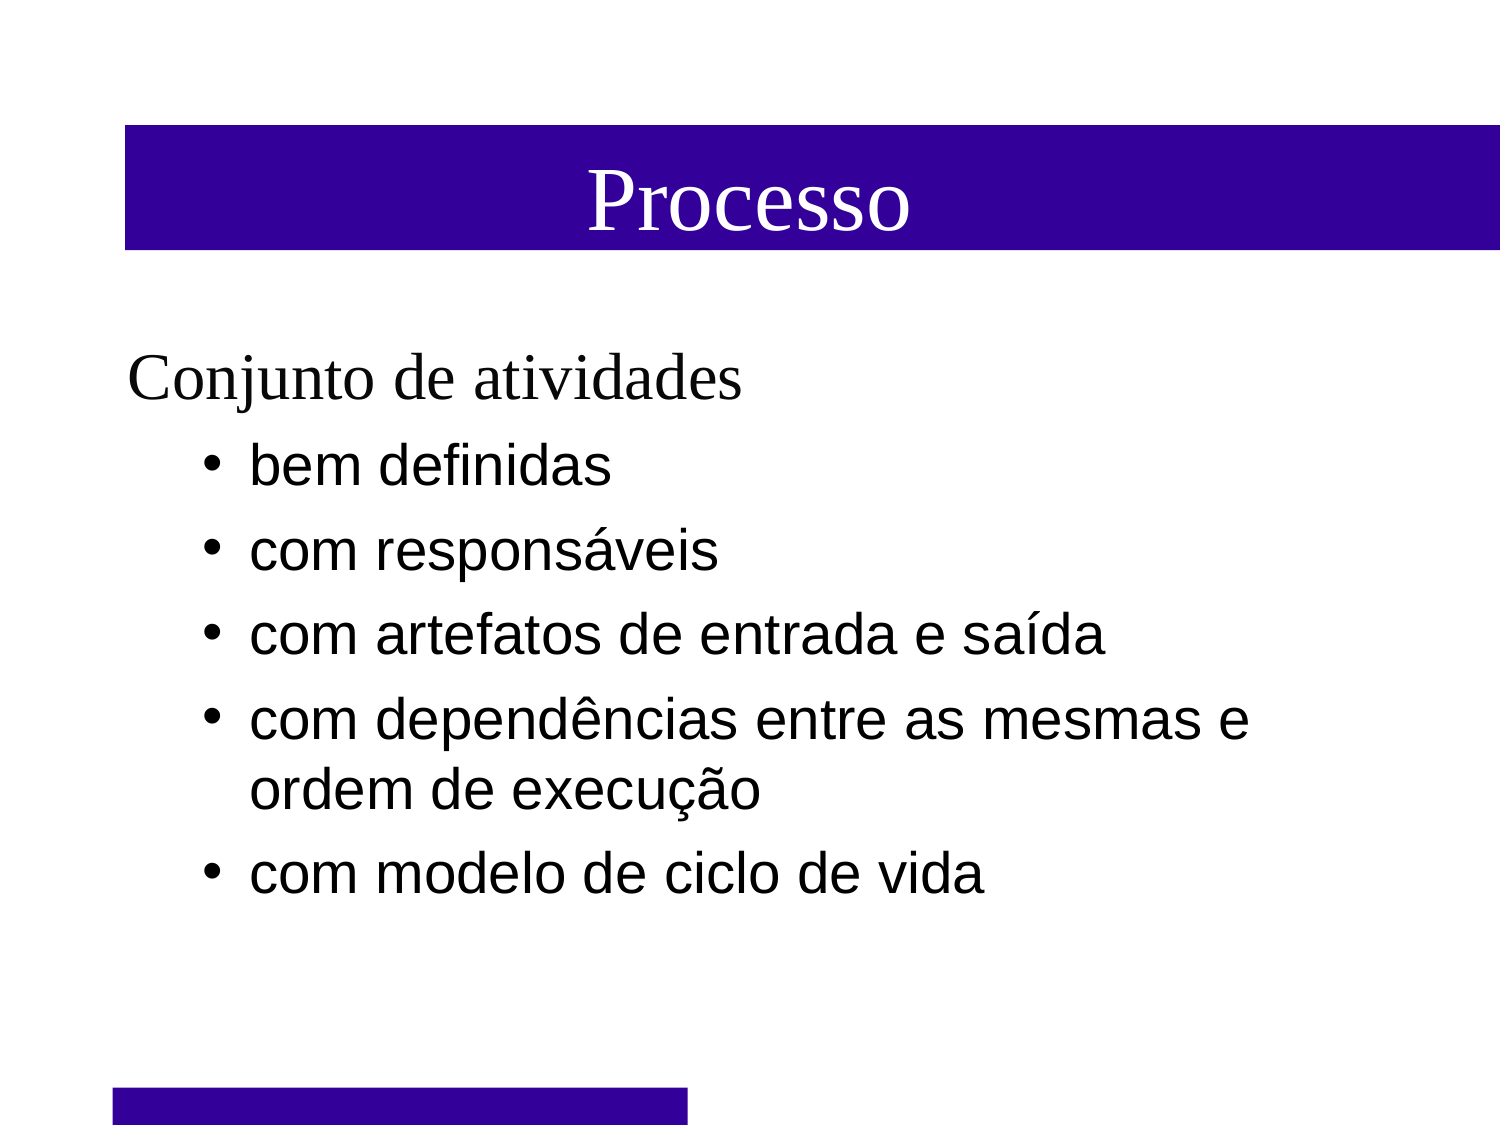

Processo
Conjunto de atividades
bem definidas
com responsáveis
com artefatos de entrada e saída
com dependências entre as mesmas e ordem de execução
com modelo de ciclo de vida